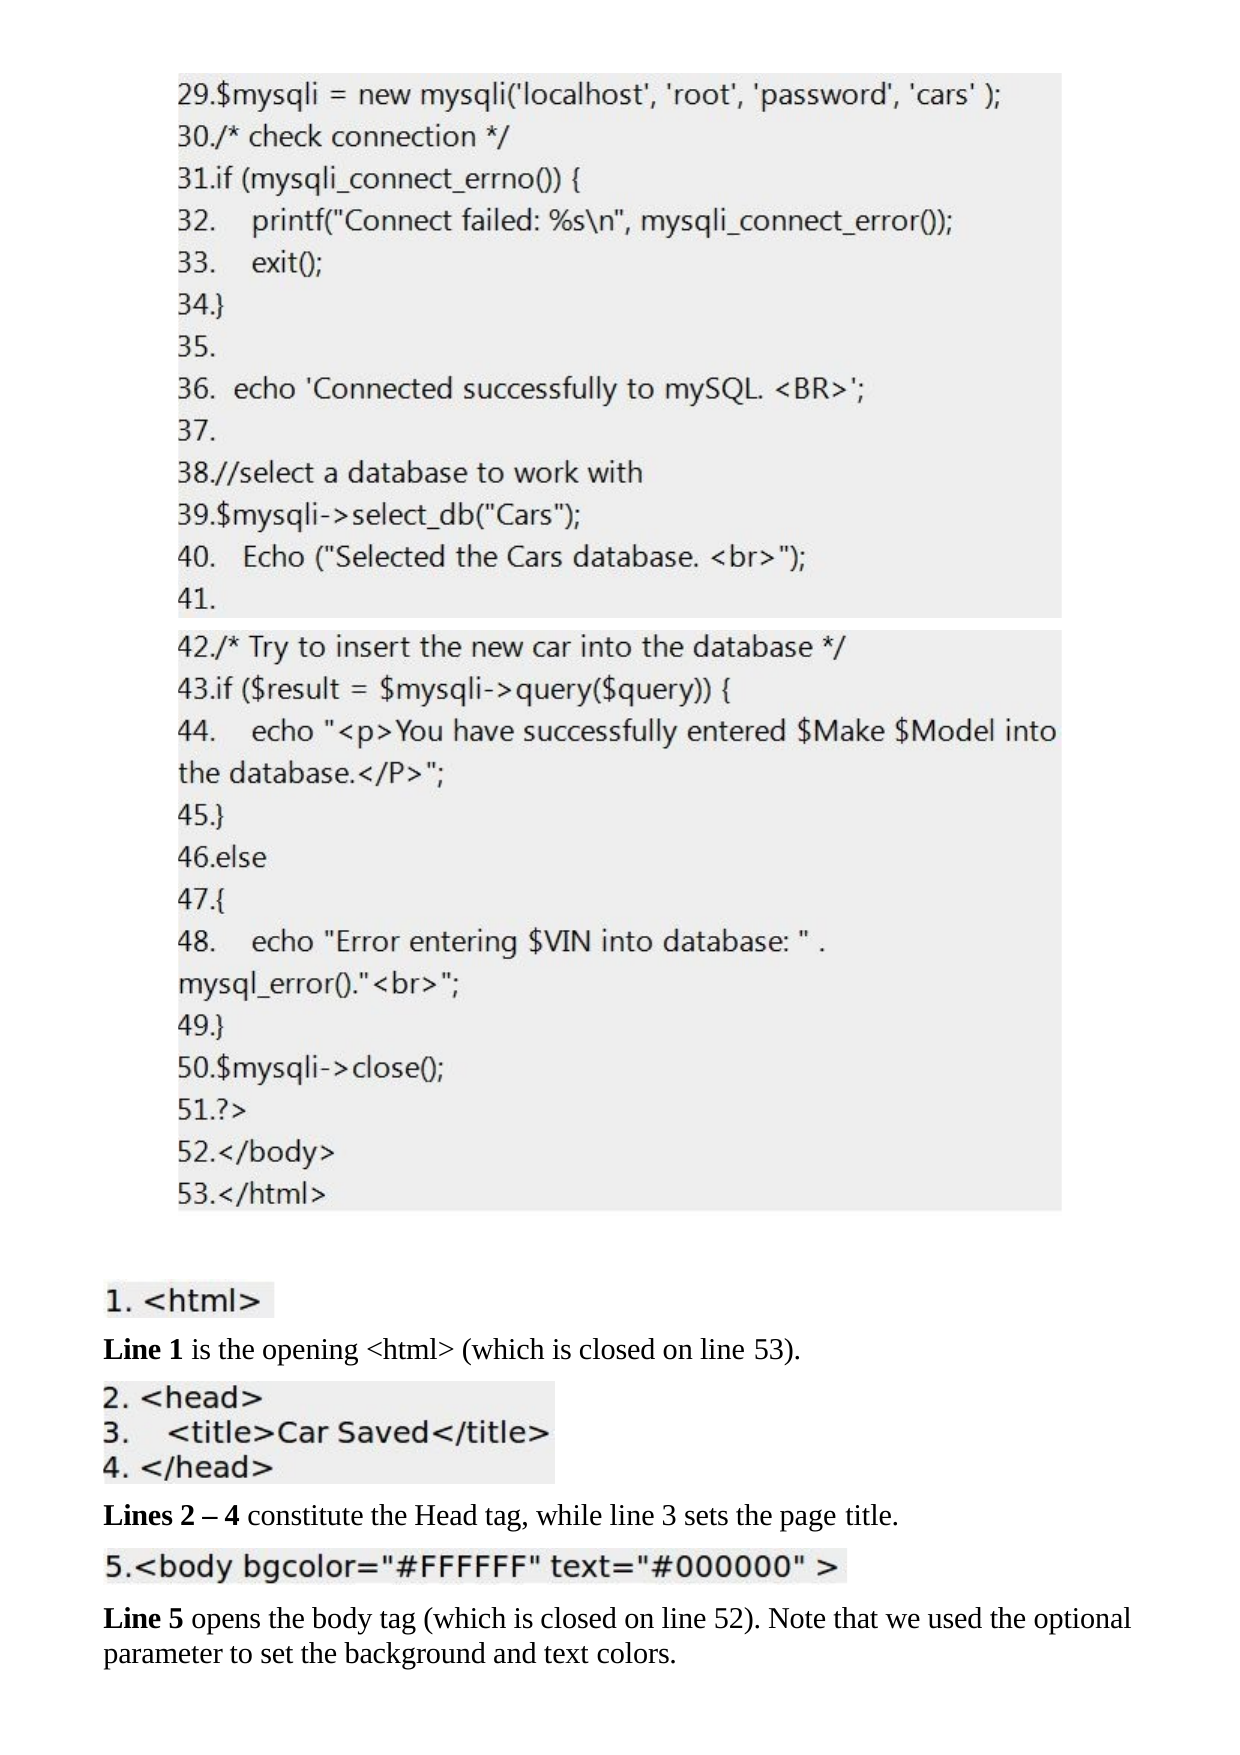

Line 1 is the opening <html> (which is closed on line 53).

Lines 2 – 4 constitute the Head tag, while line 3 sets the page title.

Line 5 opens the body tag (which is closed on line 52). Note that we used the optional  parameter to set the background and text colors.